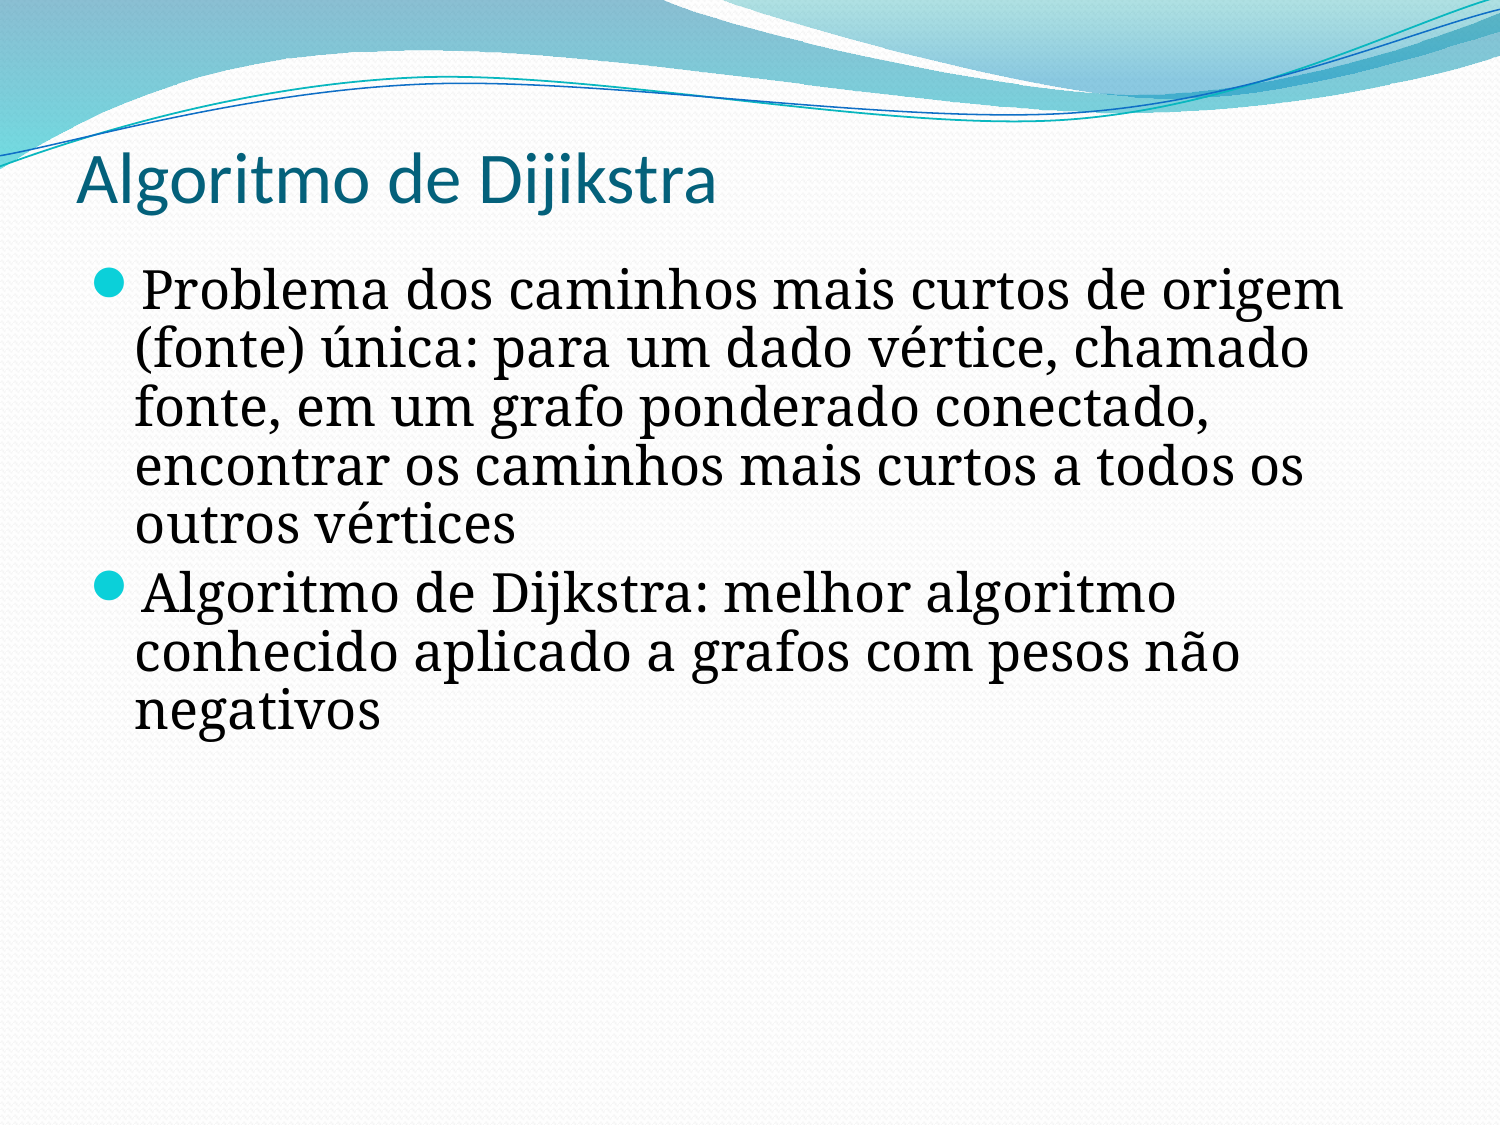

# Algoritmo de Dijikstra
Problema dos caminhos mais curtos de origem (fonte) única: para um dado vértice, chamado fonte, em um grafo ponderado conectado, encontrar os caminhos mais curtos a todos os outros vértices
Algoritmo de Dijkstra: melhor algoritmo conhecido aplicado a grafos com pesos não negativos